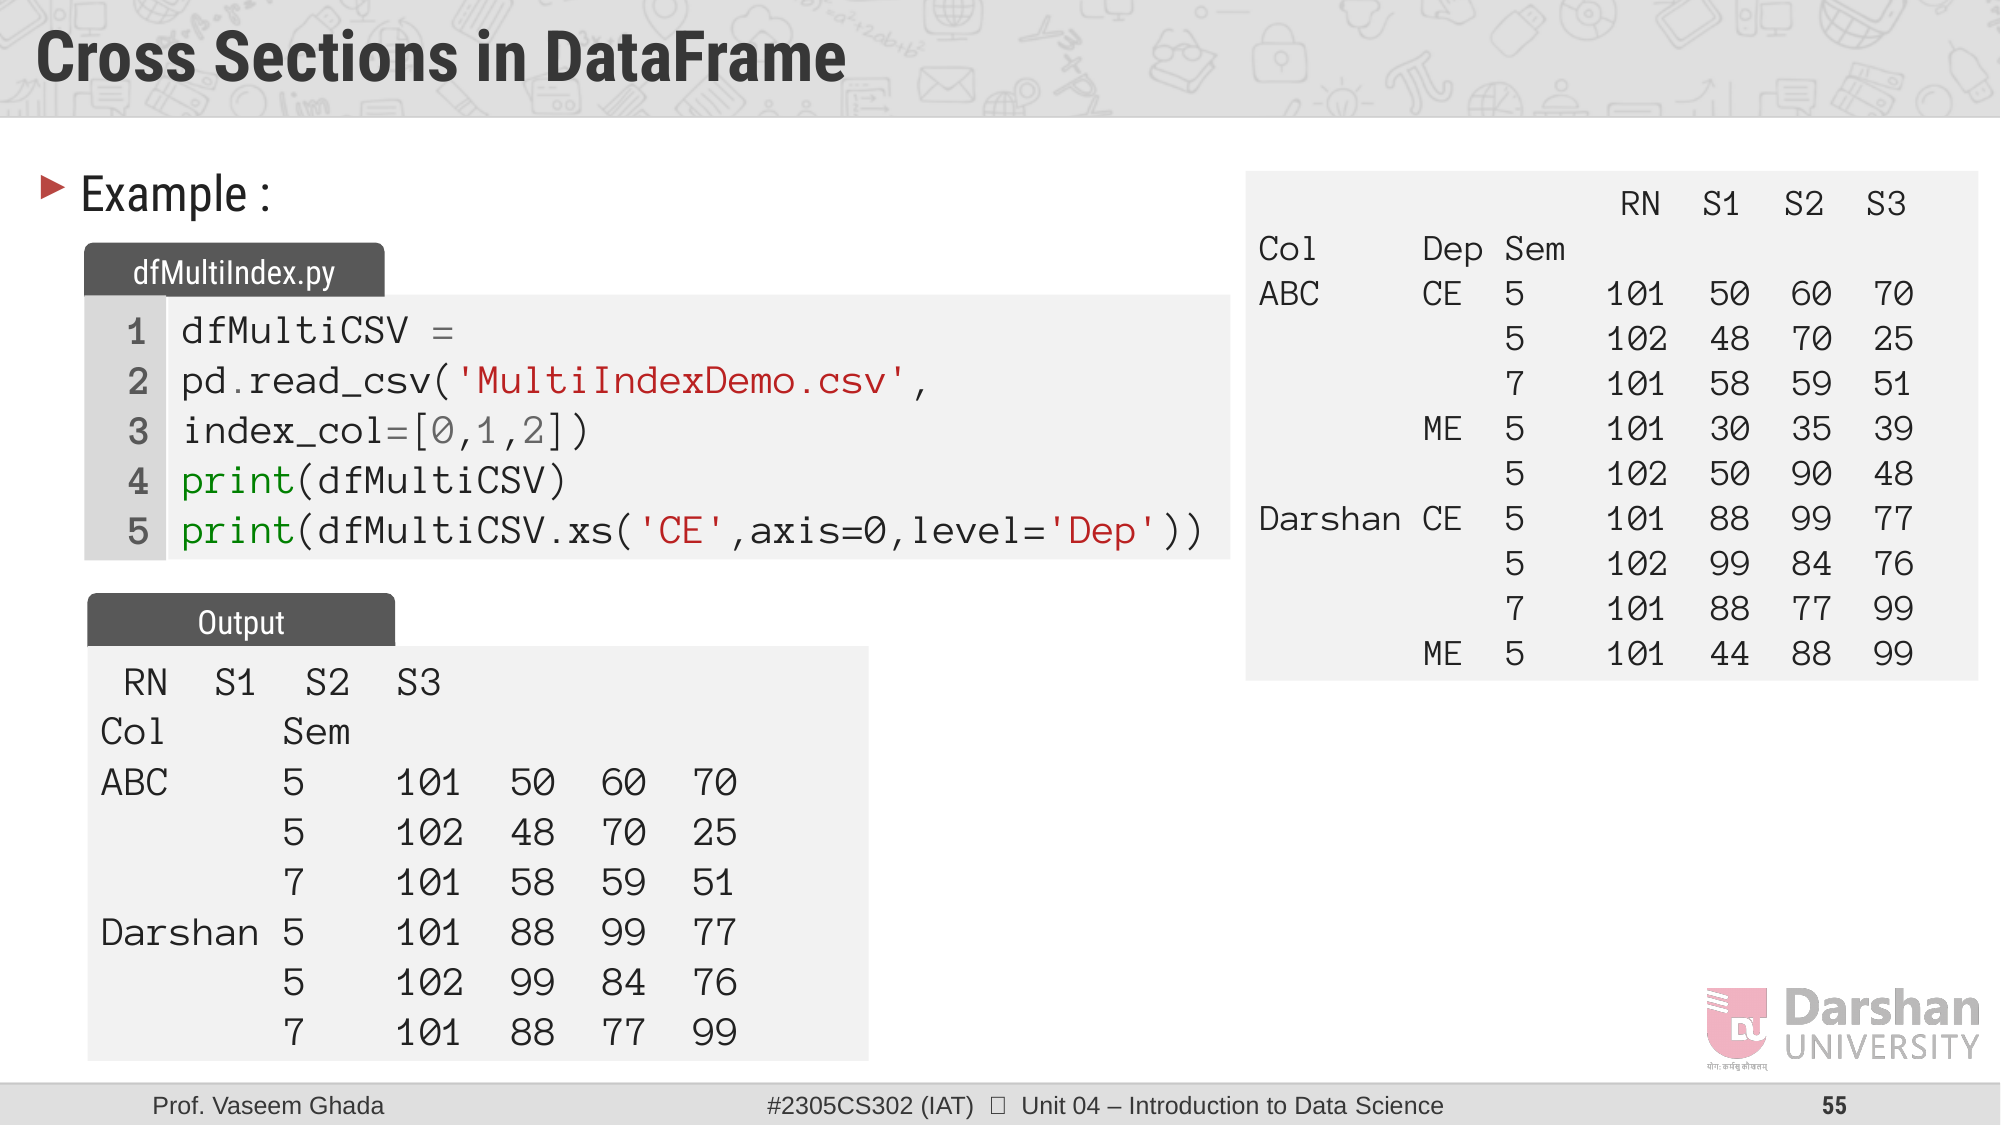

# Cross Sections in DataFrame

Example :

 		   RN  S1  S2  S3
Col     Dep Sem
ABC     CE  5    101  50  60  70
            5    102  48  70  25
            7    101  58  59  51
        ME  5    101  30  35  39
            5    102  50  90  48
Darshan CE  5    101  88  99  77
            5    102  99  84  76
            7    101  88  77  99
        ME  5    101  44  88  99
dfMultiIndex.py
dfMultiCSV = pd.read_csv('MultiIndexDemo.csv', index_col=[0,1,2])
print(dfMultiCSV)
print(dfMultiCSV.xs('CE',axis=0,level='Dep'))
1
2
3
4
5
Output
 RN  S1  S2  S3
Col     Sem
ABC     5    101  50  60  70
        5    102  48  70  25
        7    101  58  59  51
Darshan 5    101  88  99  77
        5    102  99  84  76
        7    101  88  77  99